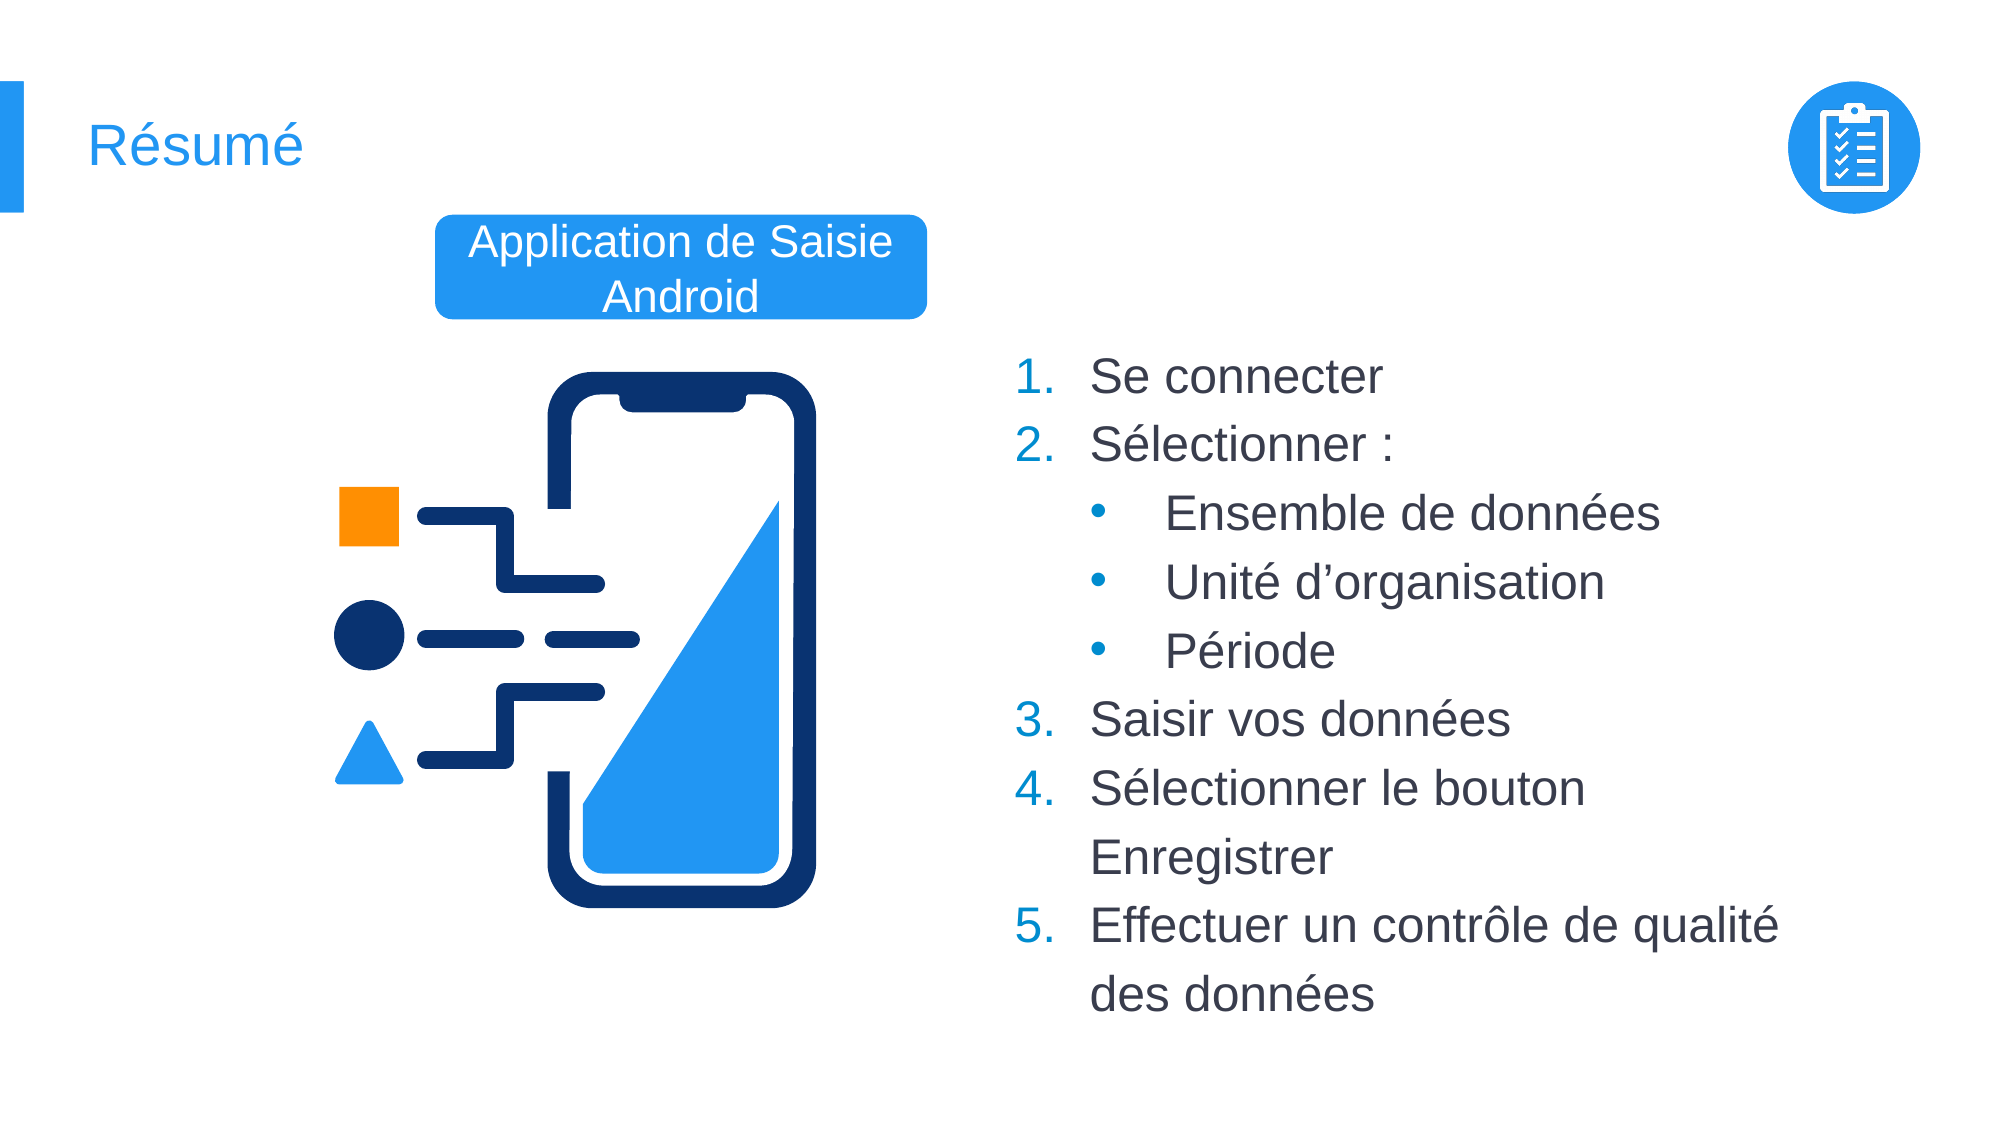

# Résumé
Application de Saisie Android
Se connecter
Sélectionner :
Ensemble de données
Unité d’organisation
Période
Saisir vos données
Sélectionner le bouton Enregistrer
Effectuer un contrôle de qualité des données